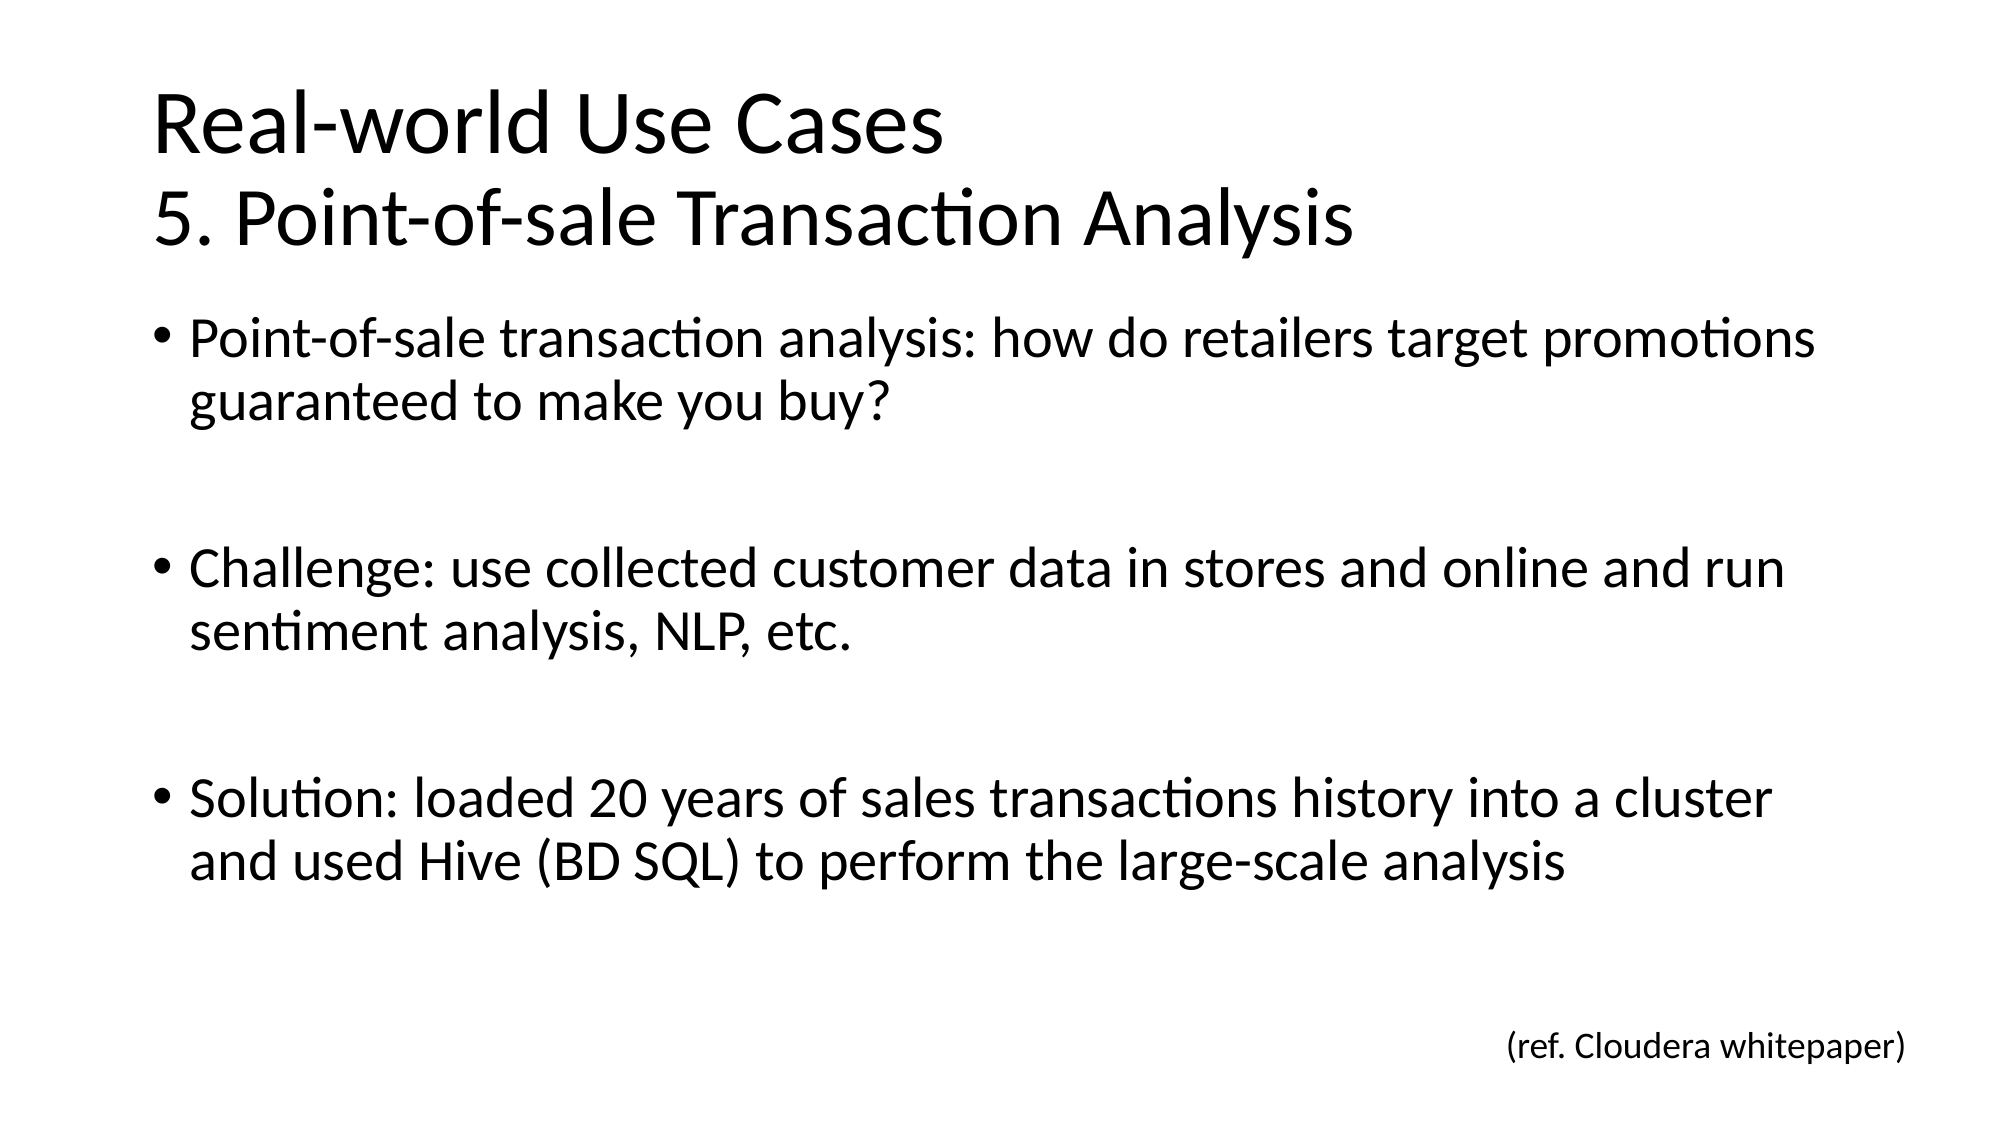

# Real-world Use Cases 5. Point-of-sale Transaction Analysis
Point-of-sale transaction analysis: how do retailers target promotions guaranteed to make you buy?

Challenge: use collected customer data in stores and online and run sentiment analysis, NLP, etc.

Solution: loaded 20 years of sales transactions history into a cluster and used Hive (BD SQL) to perform the large-scale analysis
(ref. Cloudera whitepaper)